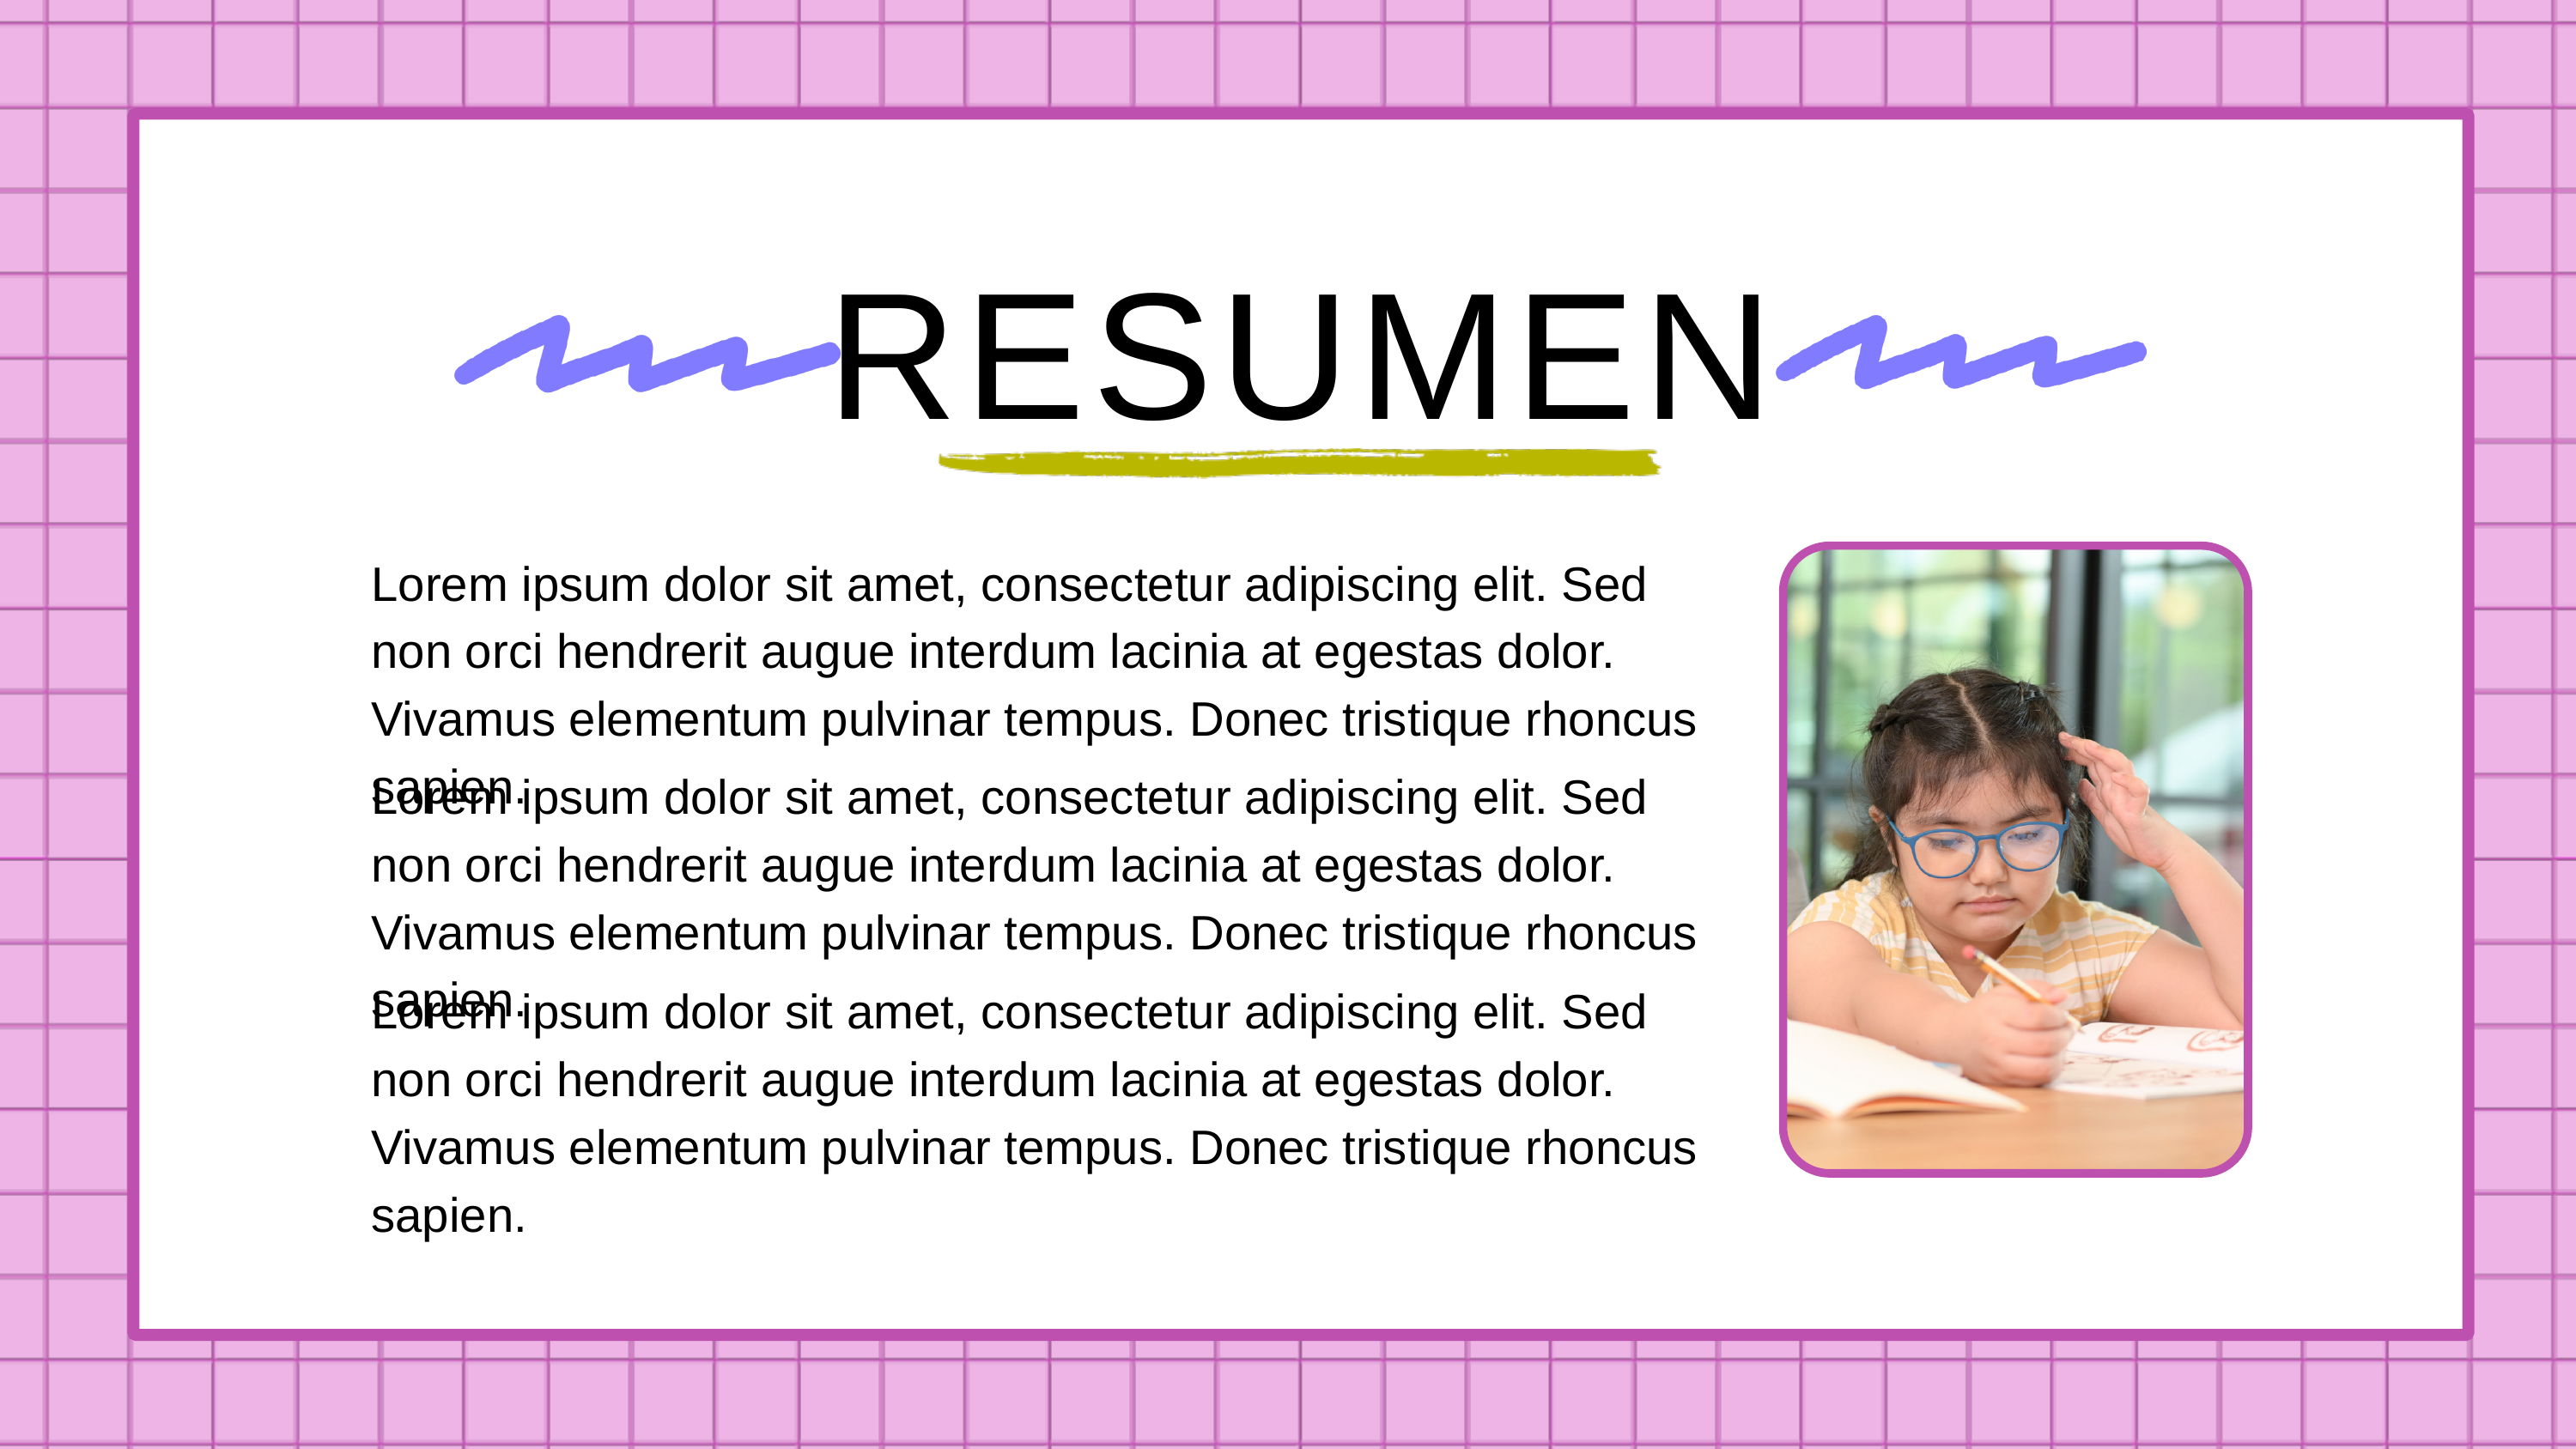

RESUMEN

Lorem ipsum dolor sit amet, consectetur adipiscing elit. Sed non orci hendrerit augue interdum lacinia at egestas dolor. Vivamus elementum pulvinar tempus. Donec tristique rhoncus sapien.
Lorem ipsum dolor sit amet, consectetur adipiscing elit. Sed non orci hendrerit augue interdum lacinia at egestas dolor. Vivamus elementum pulvinar tempus. Donec tristique rhoncus sapien.
Lorem ipsum dolor sit amet, consectetur adipiscing elit. Sed non orci hendrerit augue interdum lacinia at egestas dolor. Vivamus elementum pulvinar tempus. Donec tristique rhoncus sapien.